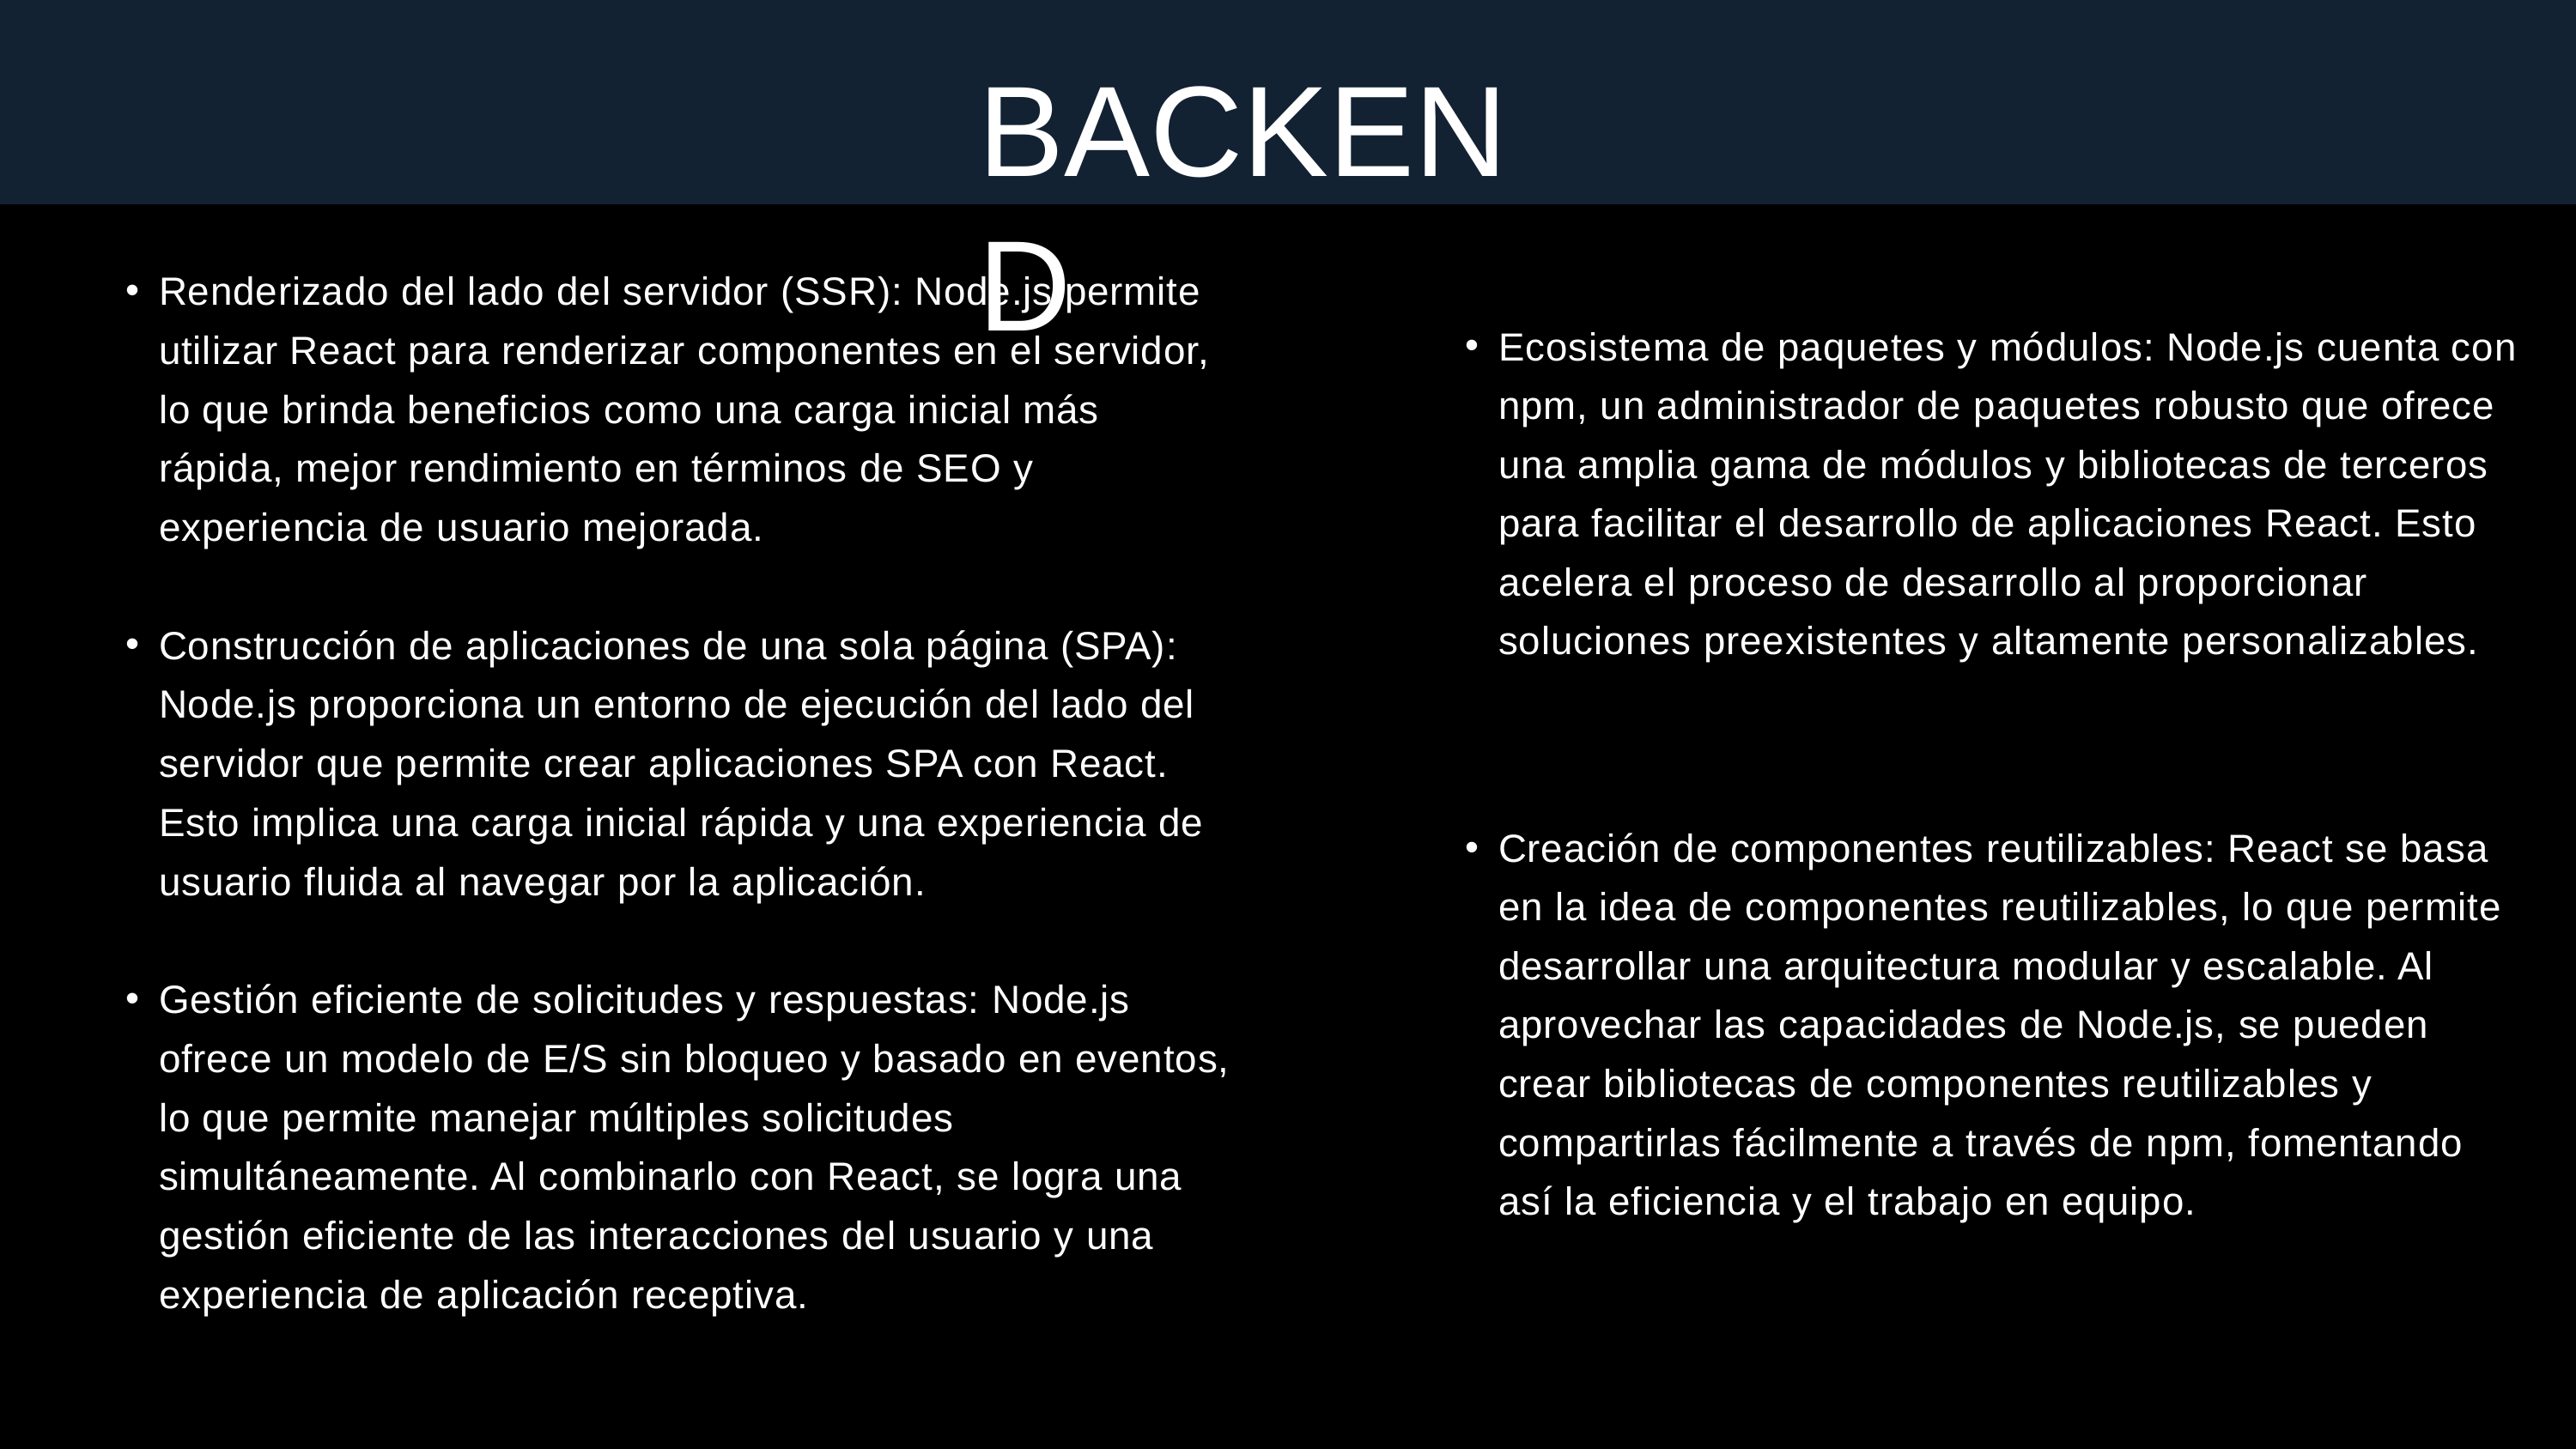

BACKEND
Renderizado del lado del servidor (SSR): Node.js permite utilizar React para renderizar componentes en el servidor, lo que brinda beneficios como una carga inicial más rápida, mejor rendimiento en términos de SEO y experiencia de usuario mejorada.

Construcción de aplicaciones de una sola página (SPA): Node.js proporciona un entorno de ejecución del lado del servidor que permite crear aplicaciones SPA con React. Esto implica una carga inicial rápida y una experiencia de usuario fluida al navegar por la aplicación.

Gestión eficiente de solicitudes y respuestas: Node.js ofrece un modelo de E/S sin bloqueo y basado en eventos, lo que permite manejar múltiples solicitudes simultáneamente. Al combinarlo con React, se logra una gestión eficiente de las interacciones del usuario y una experiencia de aplicación receptiva.

Ecosistema de paquetes y módulos: Node.js cuenta con npm, un administrador de paquetes robusto que ofrece una amplia gama de módulos y bibliotecas de terceros para facilitar el desarrollo de aplicaciones React. Esto acelera el proceso de desarrollo al proporcionar soluciones preexistentes y altamente personalizables.

Creación de componentes reutilizables: React se basa en la idea de componentes reutilizables, lo que permite desarrollar una arquitectura modular y escalable. Al aprovechar las capacidades de Node.js, se pueden crear bibliotecas de componentes reutilizables y compartirlas fácilmente a través de npm, fomentando así la eficiencia y el trabajo en equipo.